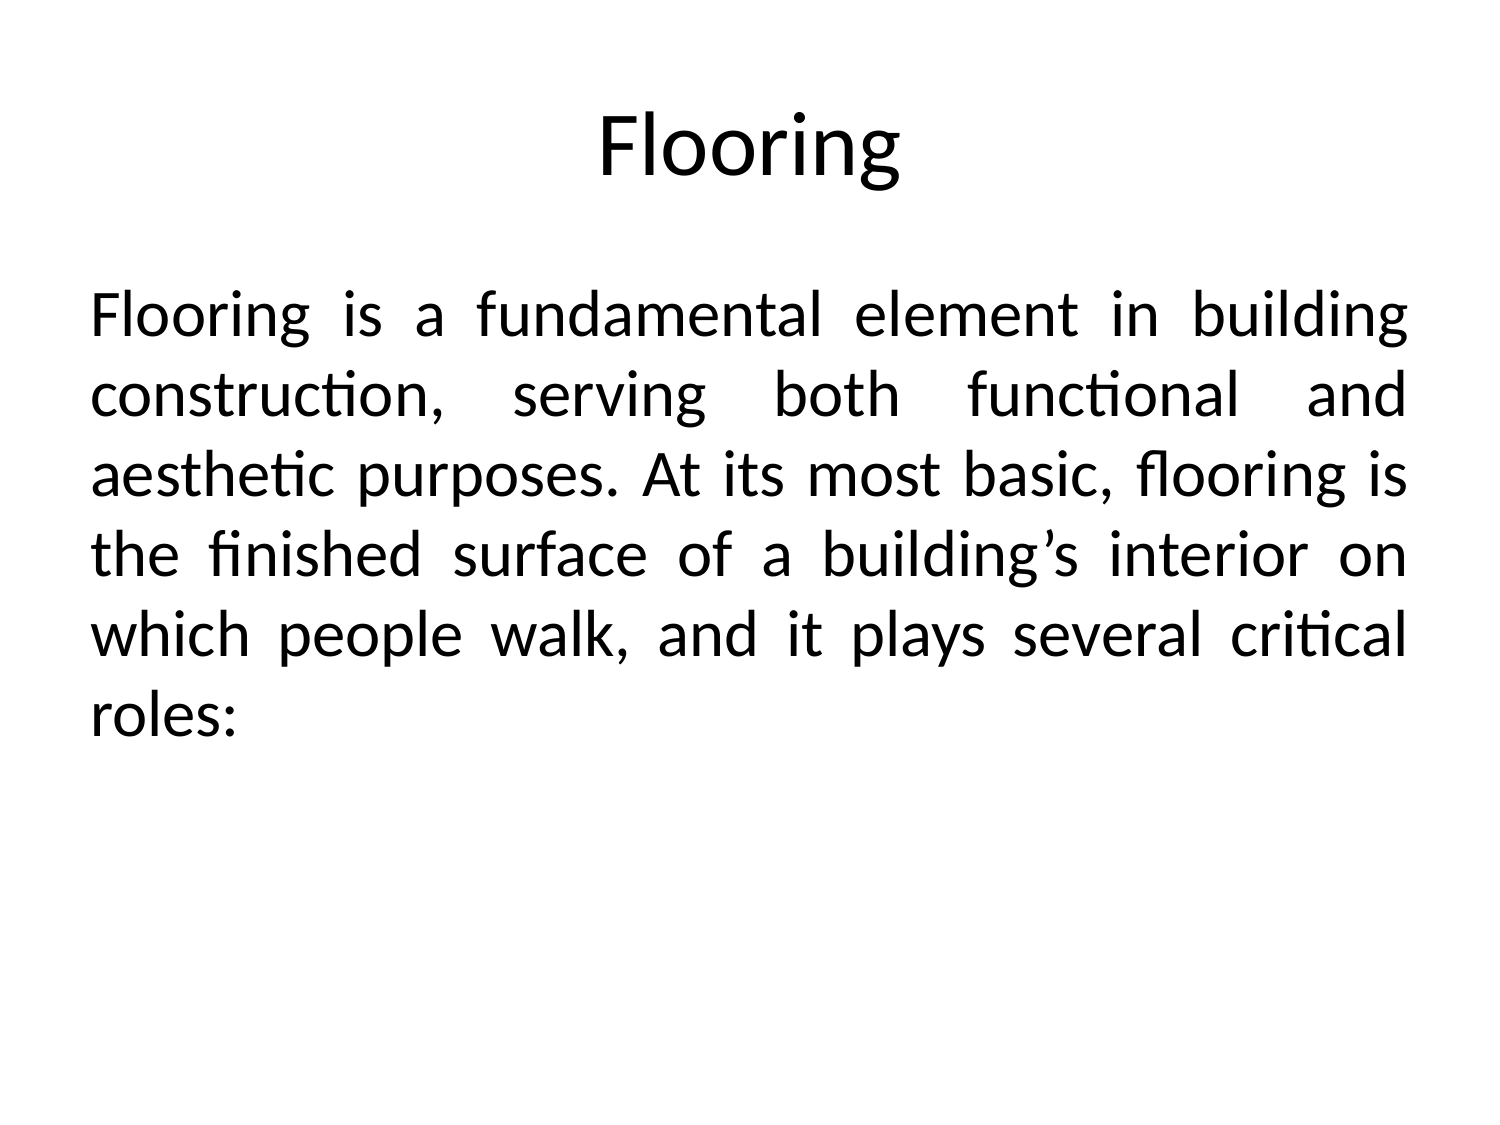

# Flooring
Flooring is a fundamental element in building construction, serving both functional and aesthetic purposes. At its most basic, flooring is the finished surface of a building’s interior on which people walk, and it plays several critical roles: